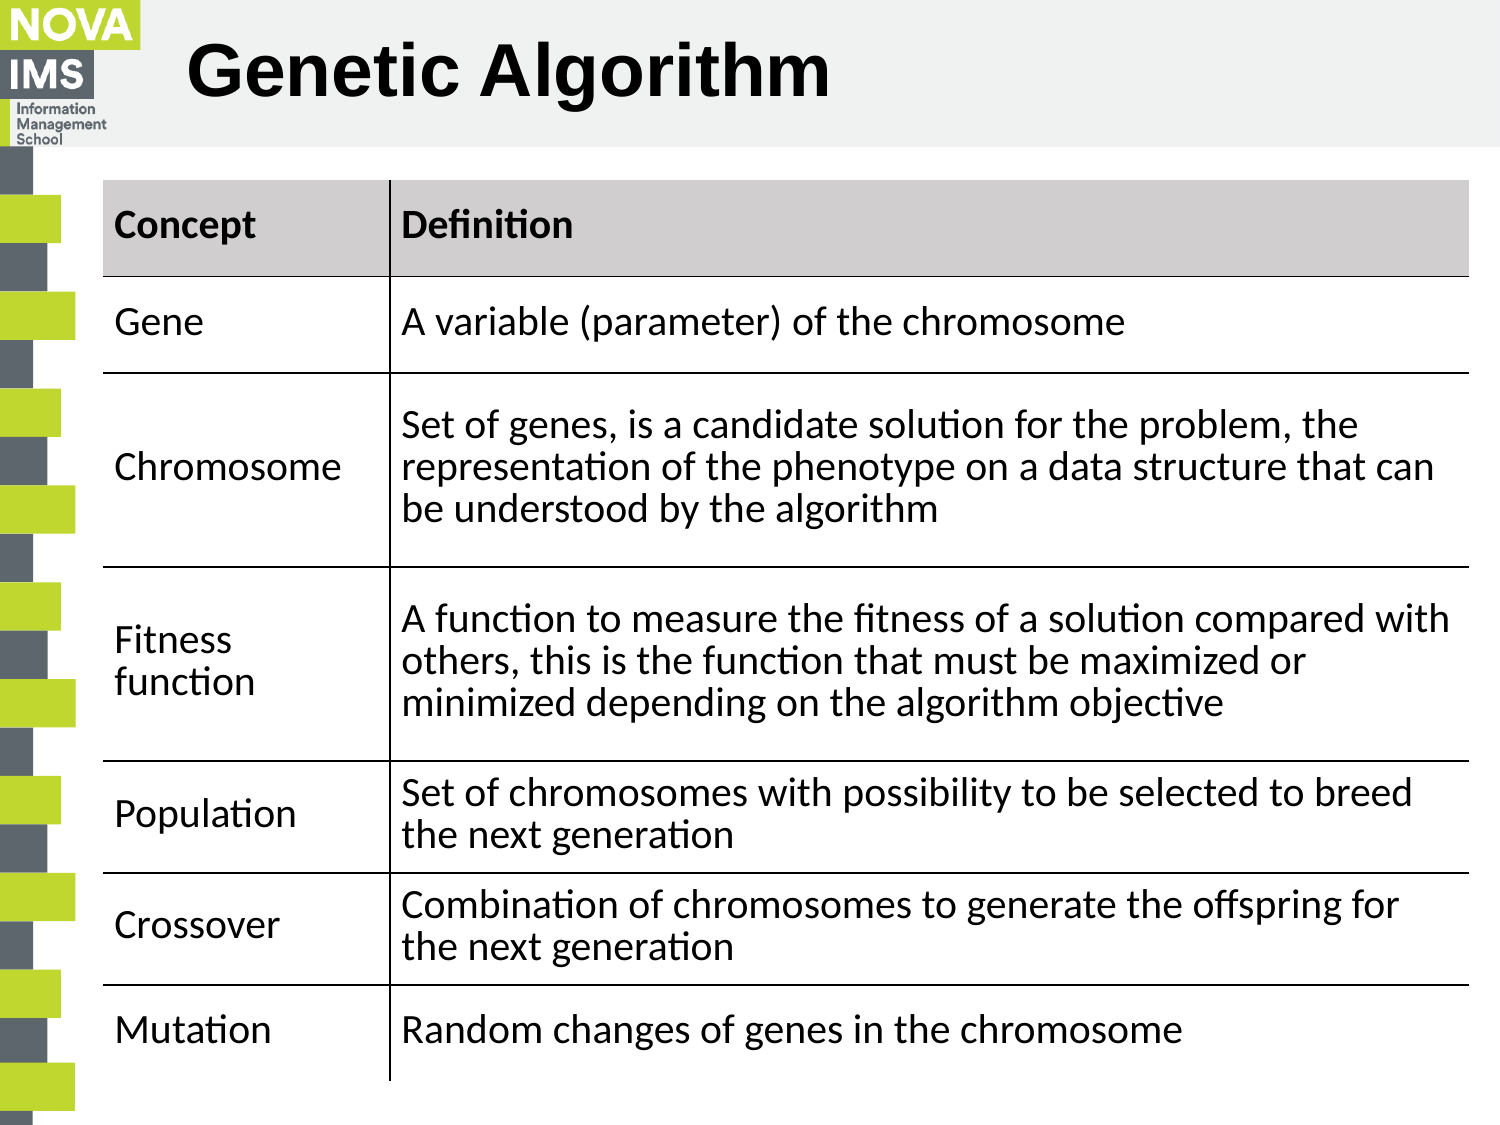

# Genetic Algorithm
| Concept | Definition |
| --- | --- |
| Gene | A variable (parameter) of the chromosome |
| Chromosome | Set of genes, is a candidate solution for the problem, the representation of the phenotype on a data structure that can be understood by the algorithm |
| Fitness function | A function to measure the fitness of a solution compared with others, this is the function that must be maximized or minimized depending on the algorithm objective |
| Population | Set of chromosomes with possibility to be selected to breed the next generation |
| Crossover | Combination of chromosomes to generate the offspring for the next generation |
| Mutation | Random changes of genes in the chromosome |